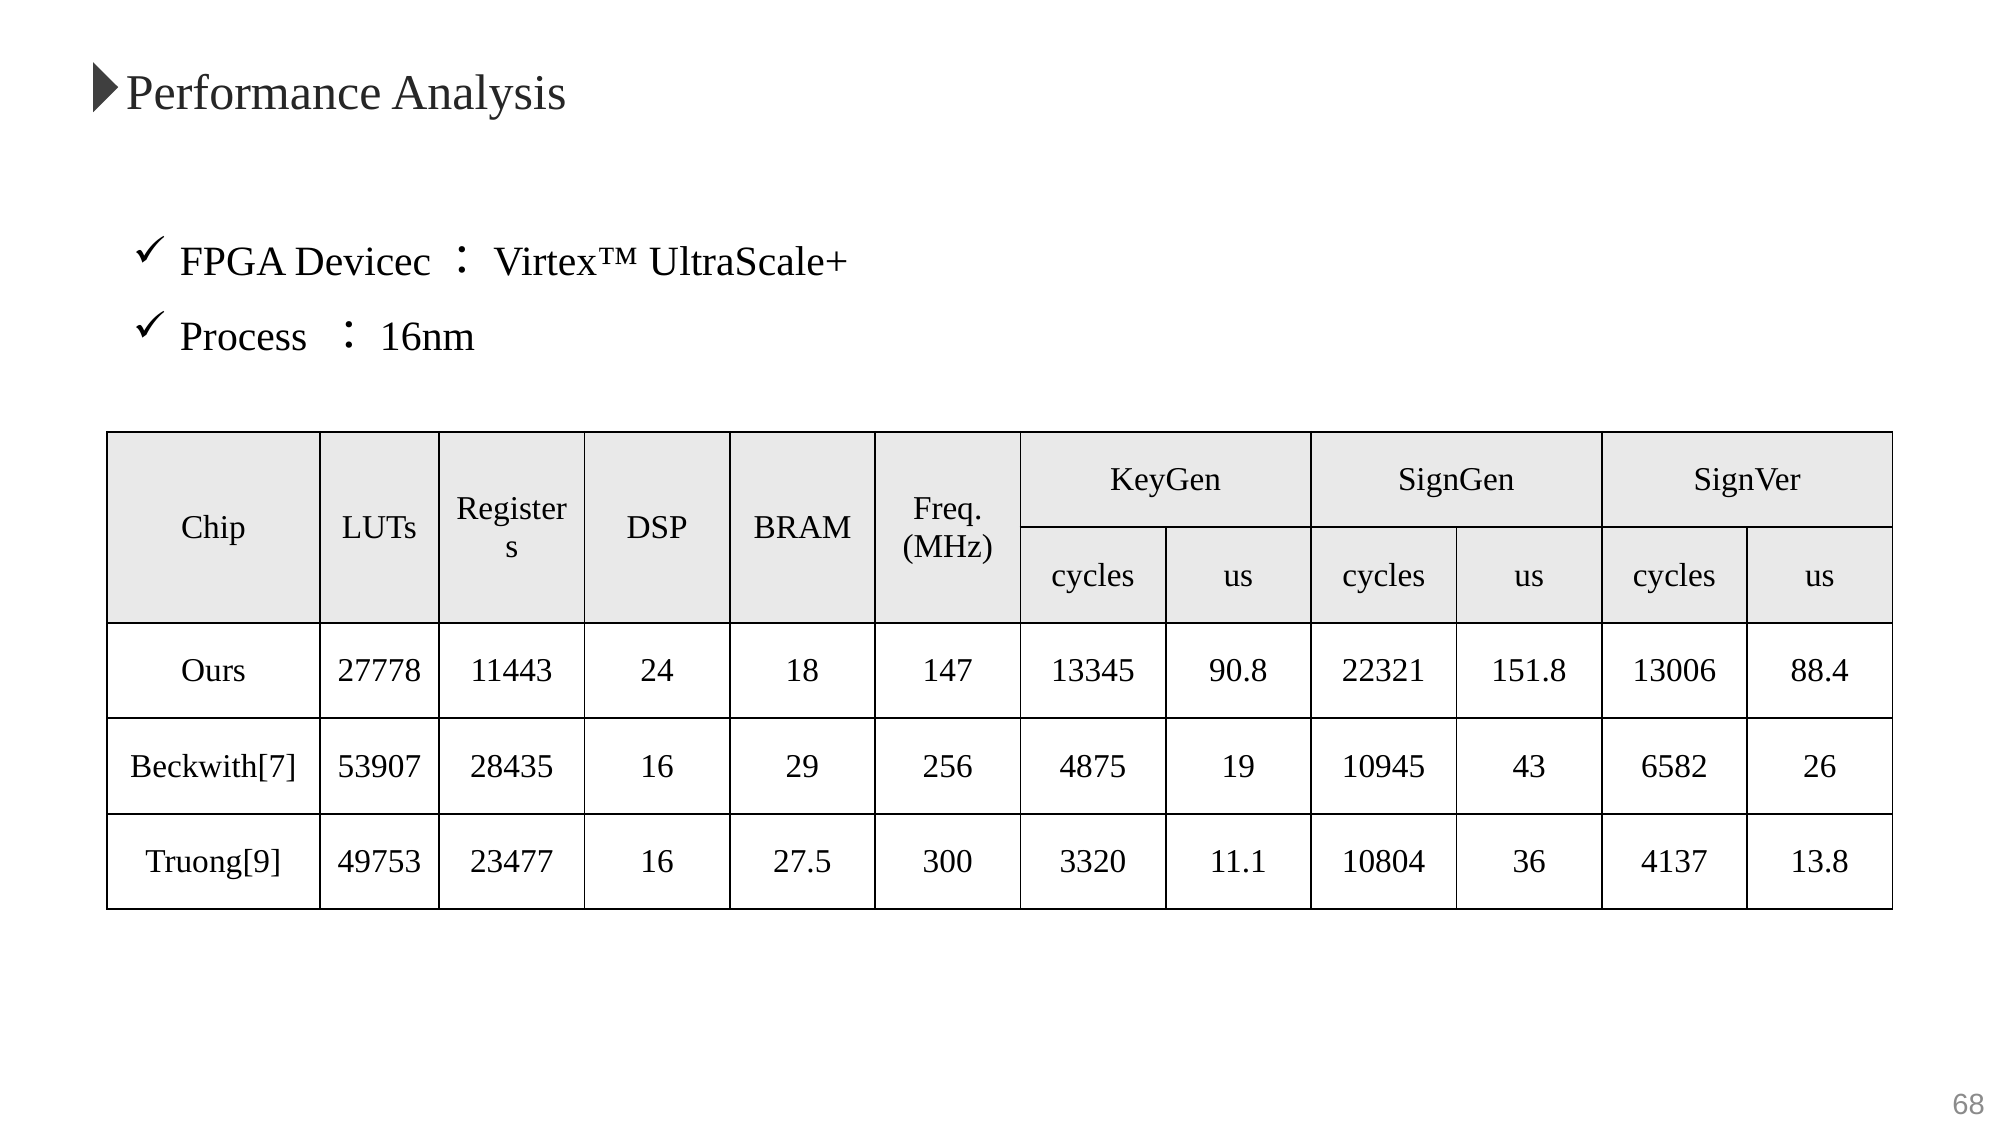

Performance Analysis

FPGA Devicec：Virtex™ UltraScale+
Process ：16nm
| Chip | LUTs | Registers | DSP | BRAM | Freq. (MHz) | KeyGen |  | SignGen |  | SignVer |  |
| --- | --- | --- | --- | --- | --- | --- | --- | --- | --- | --- | --- |
|  |  |  |  |  |  | cycles | us | cycles | us | cycles | us |
| Ours | 27778 | 11443 | 24 | 18 | 147 | 13345 | 90.8 | 22321 | 151.8 | 13006 | 88.4 |
| Beckwith[7] | 53907 | 28435 | 16 | 29 | 256 | 4875 | 19 | 10945 | 43 | 6582 | 26 |
| Truong[9] | 49753 | 23477 | 16 | 27.5 | 300 | 3320 | 11.1 | 10804 | 36 | 4137 | 13.8 |
68